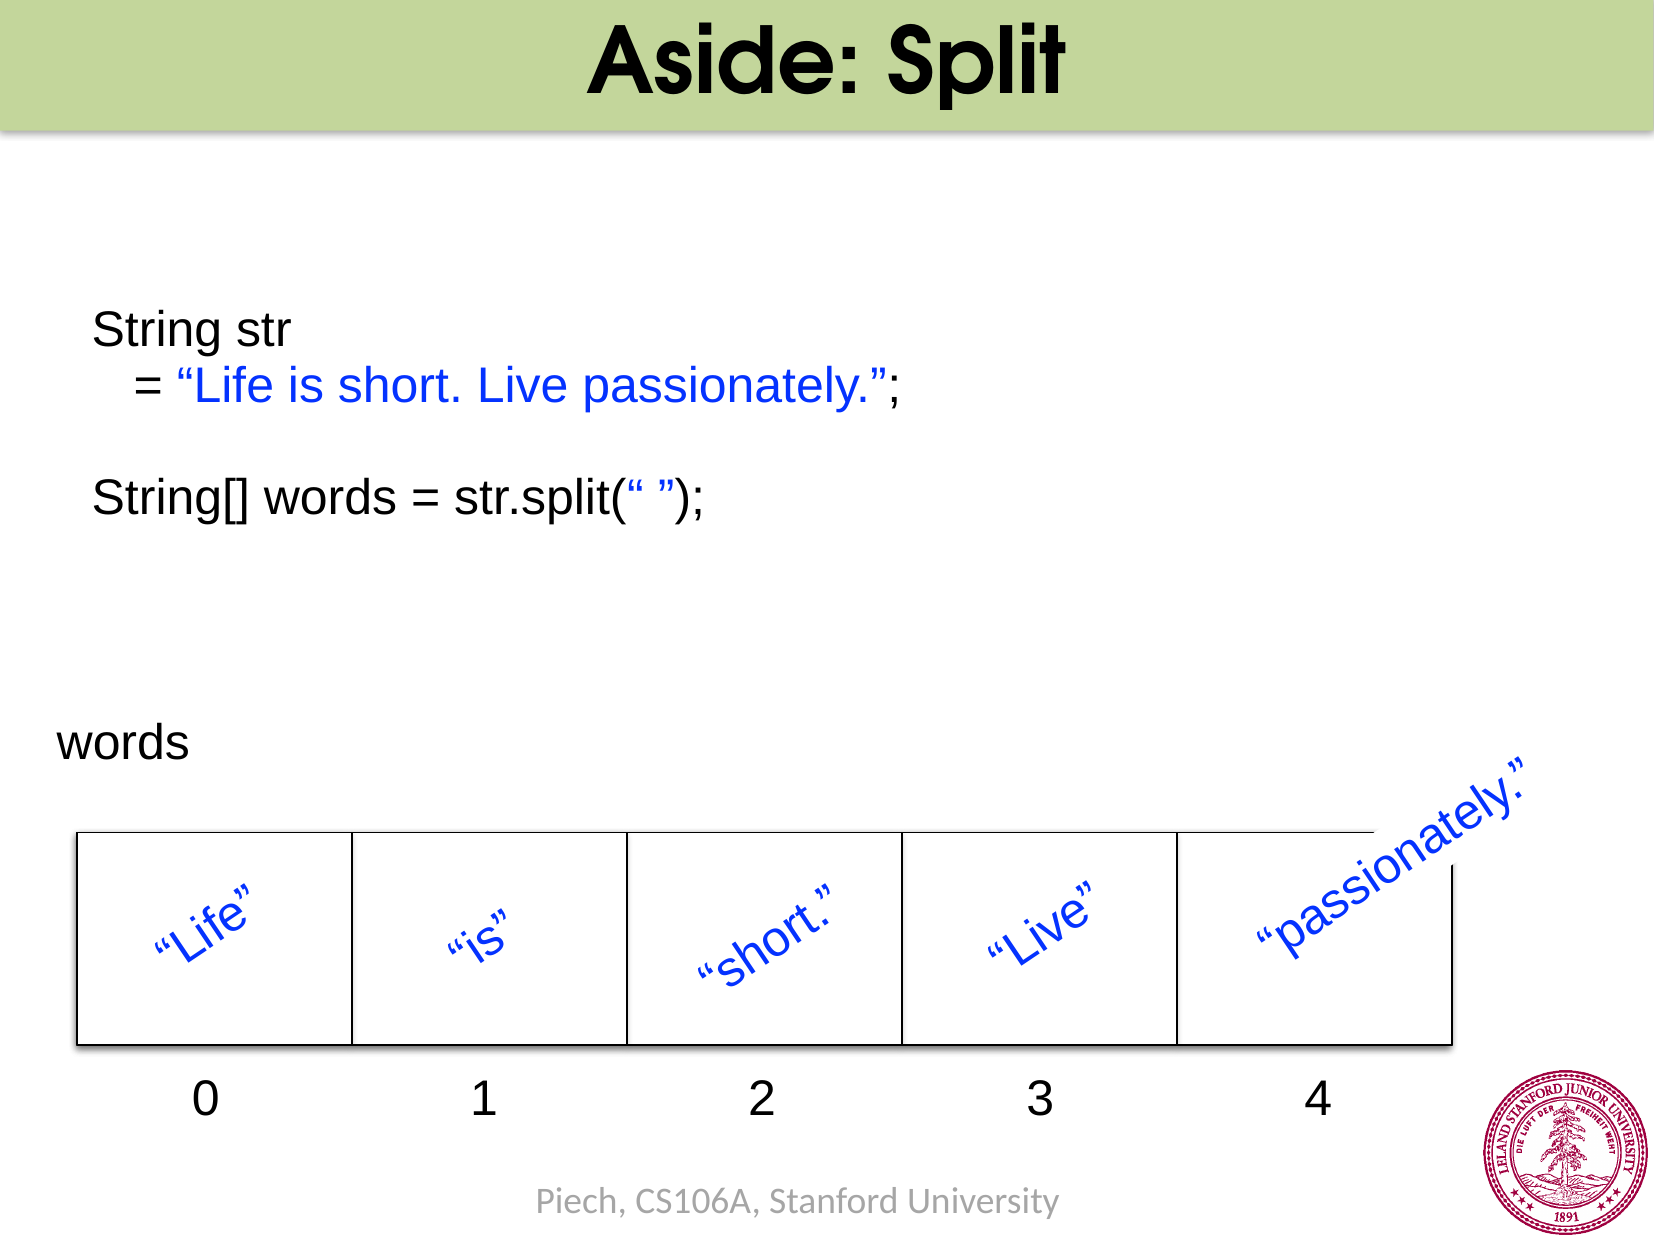

Aside: Split
String str
   = “Life is short. Live passionately.”;

String[] words = str.split(“ ”);
words
“passionately.”

was
“Life”
“Live”
was
“is”
“short.”
0
1
2
3
4